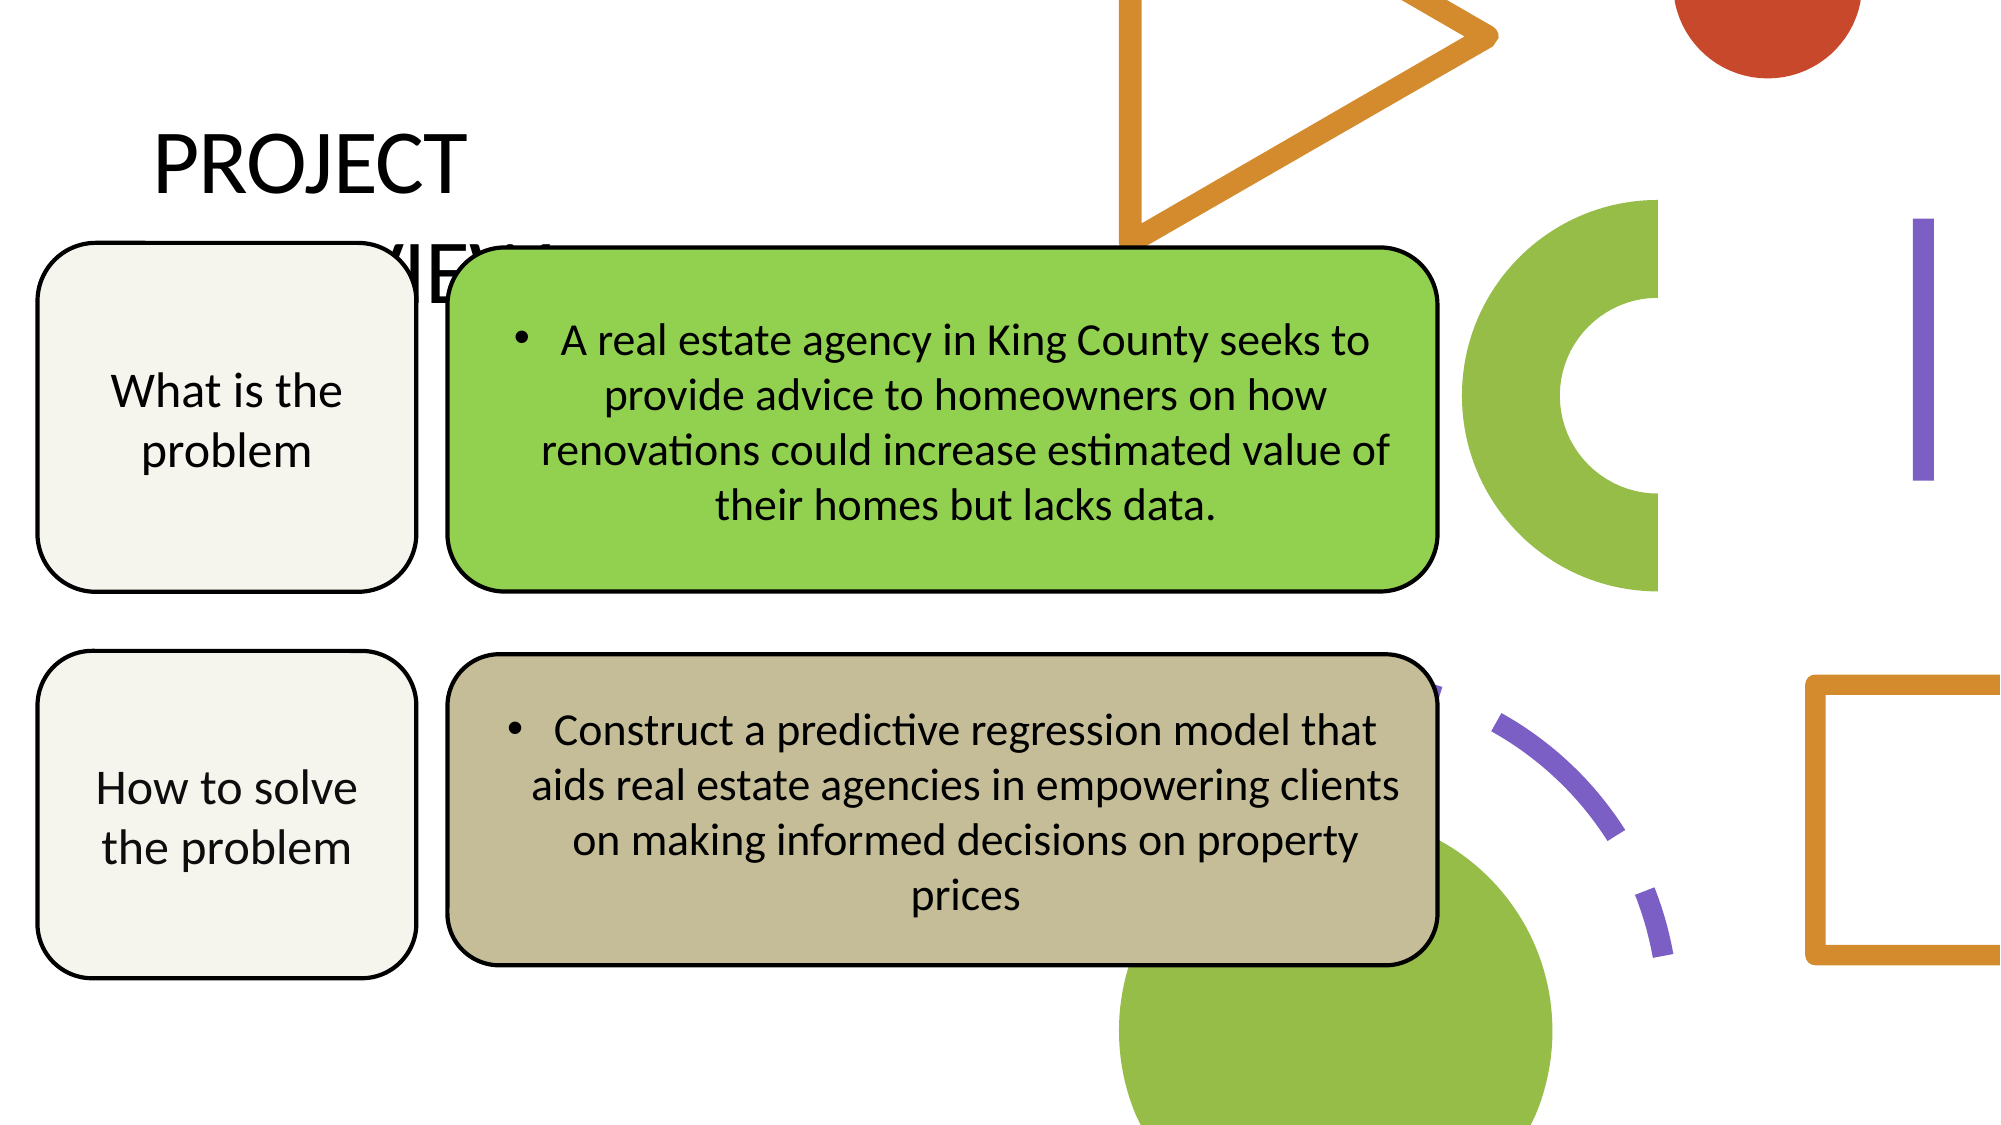

# PROJECT OVERVIEW

What is the problem
A real estate agency in King County seeks to provide advice to homeowners on how renovations could increase estimated value of their homes but lacks data.

How to solve the problem
Construct a predictive regression model that aids real estate agencies in empowering clients on making informed decisions on property prices